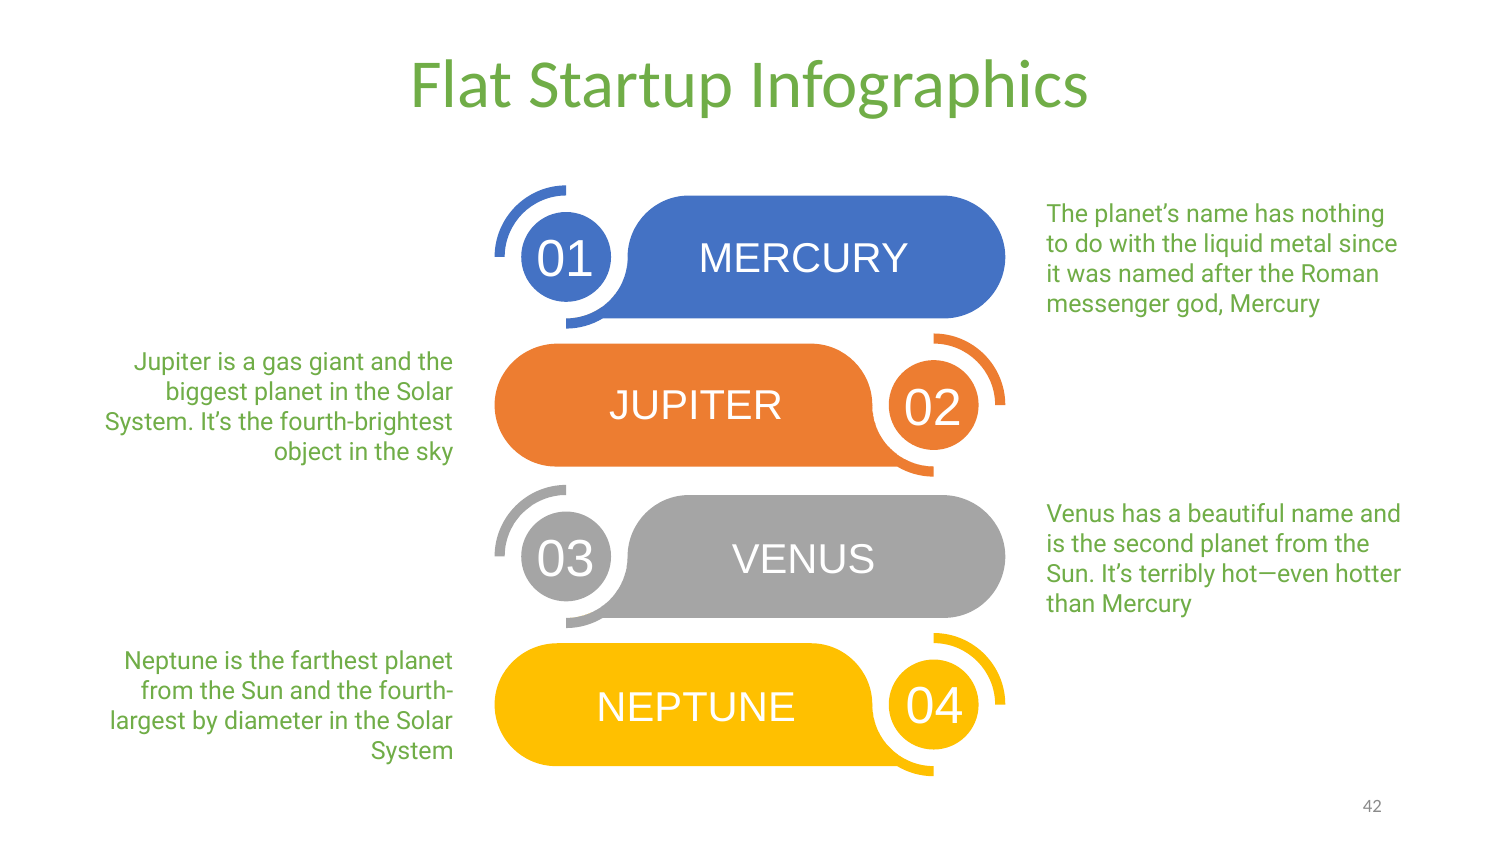

# Flat Startup Infographics
The planet’s name has nothing to do with the liquid metal since it was named after the Roman messenger god, Mercury

01

MERCURY

Jupiter is a gas giant and the biggest planet in the Solar System. It’s the fourth-brightest object in the sky

02

JUPITER

Venus has a beautiful name and is the second planet from the Sun. It’s terribly hot—even hotter than Mercury

03

VENUS

Neptune is the farthest planet from the Sun and the fourth-largest by diameter in the Solar System

04

NEPTUNE

42